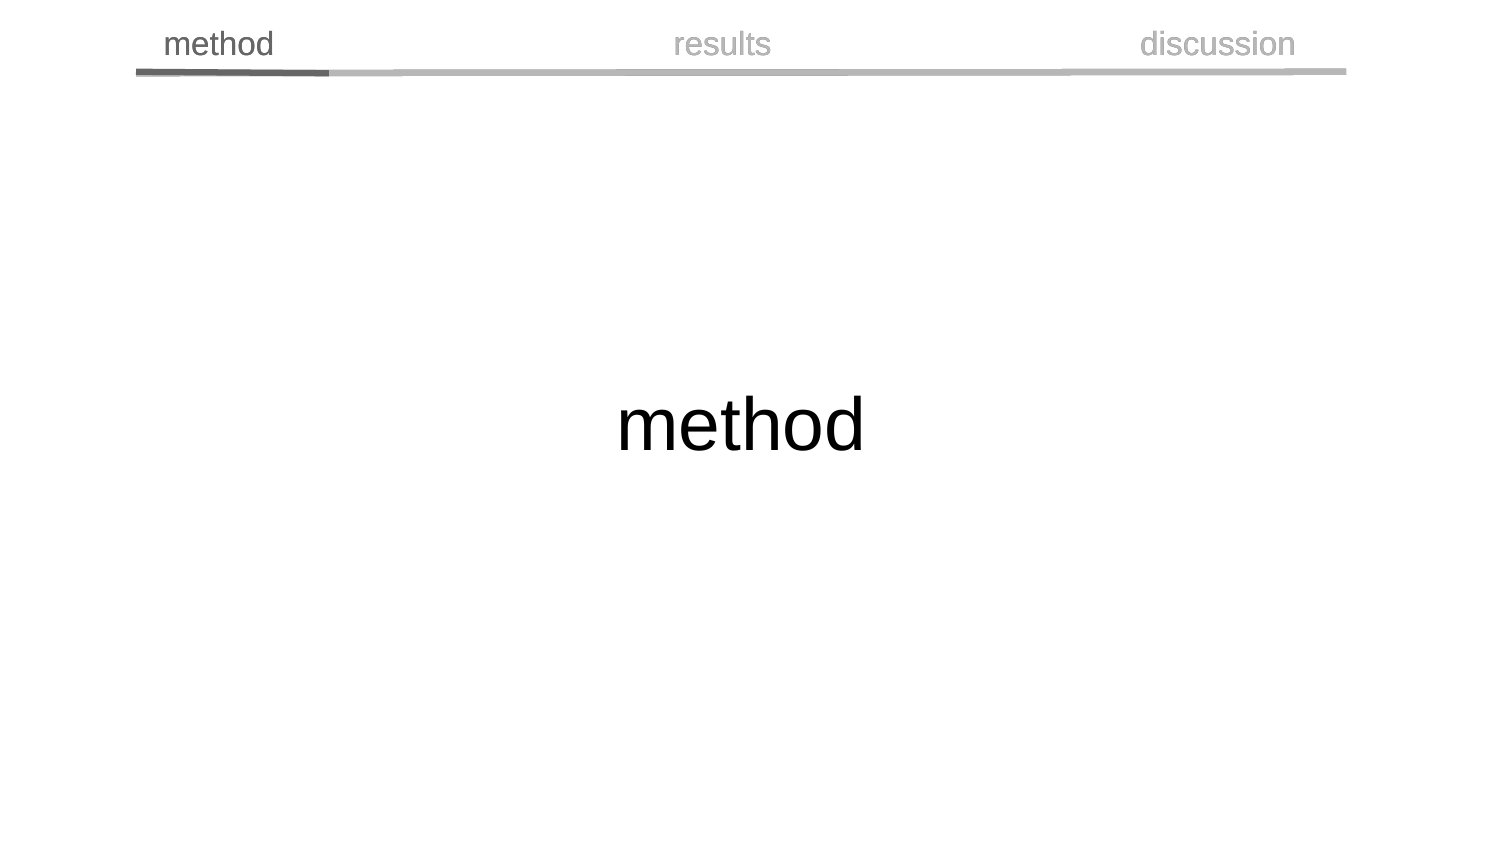

method
method
results
results
discussion
discussion
# method